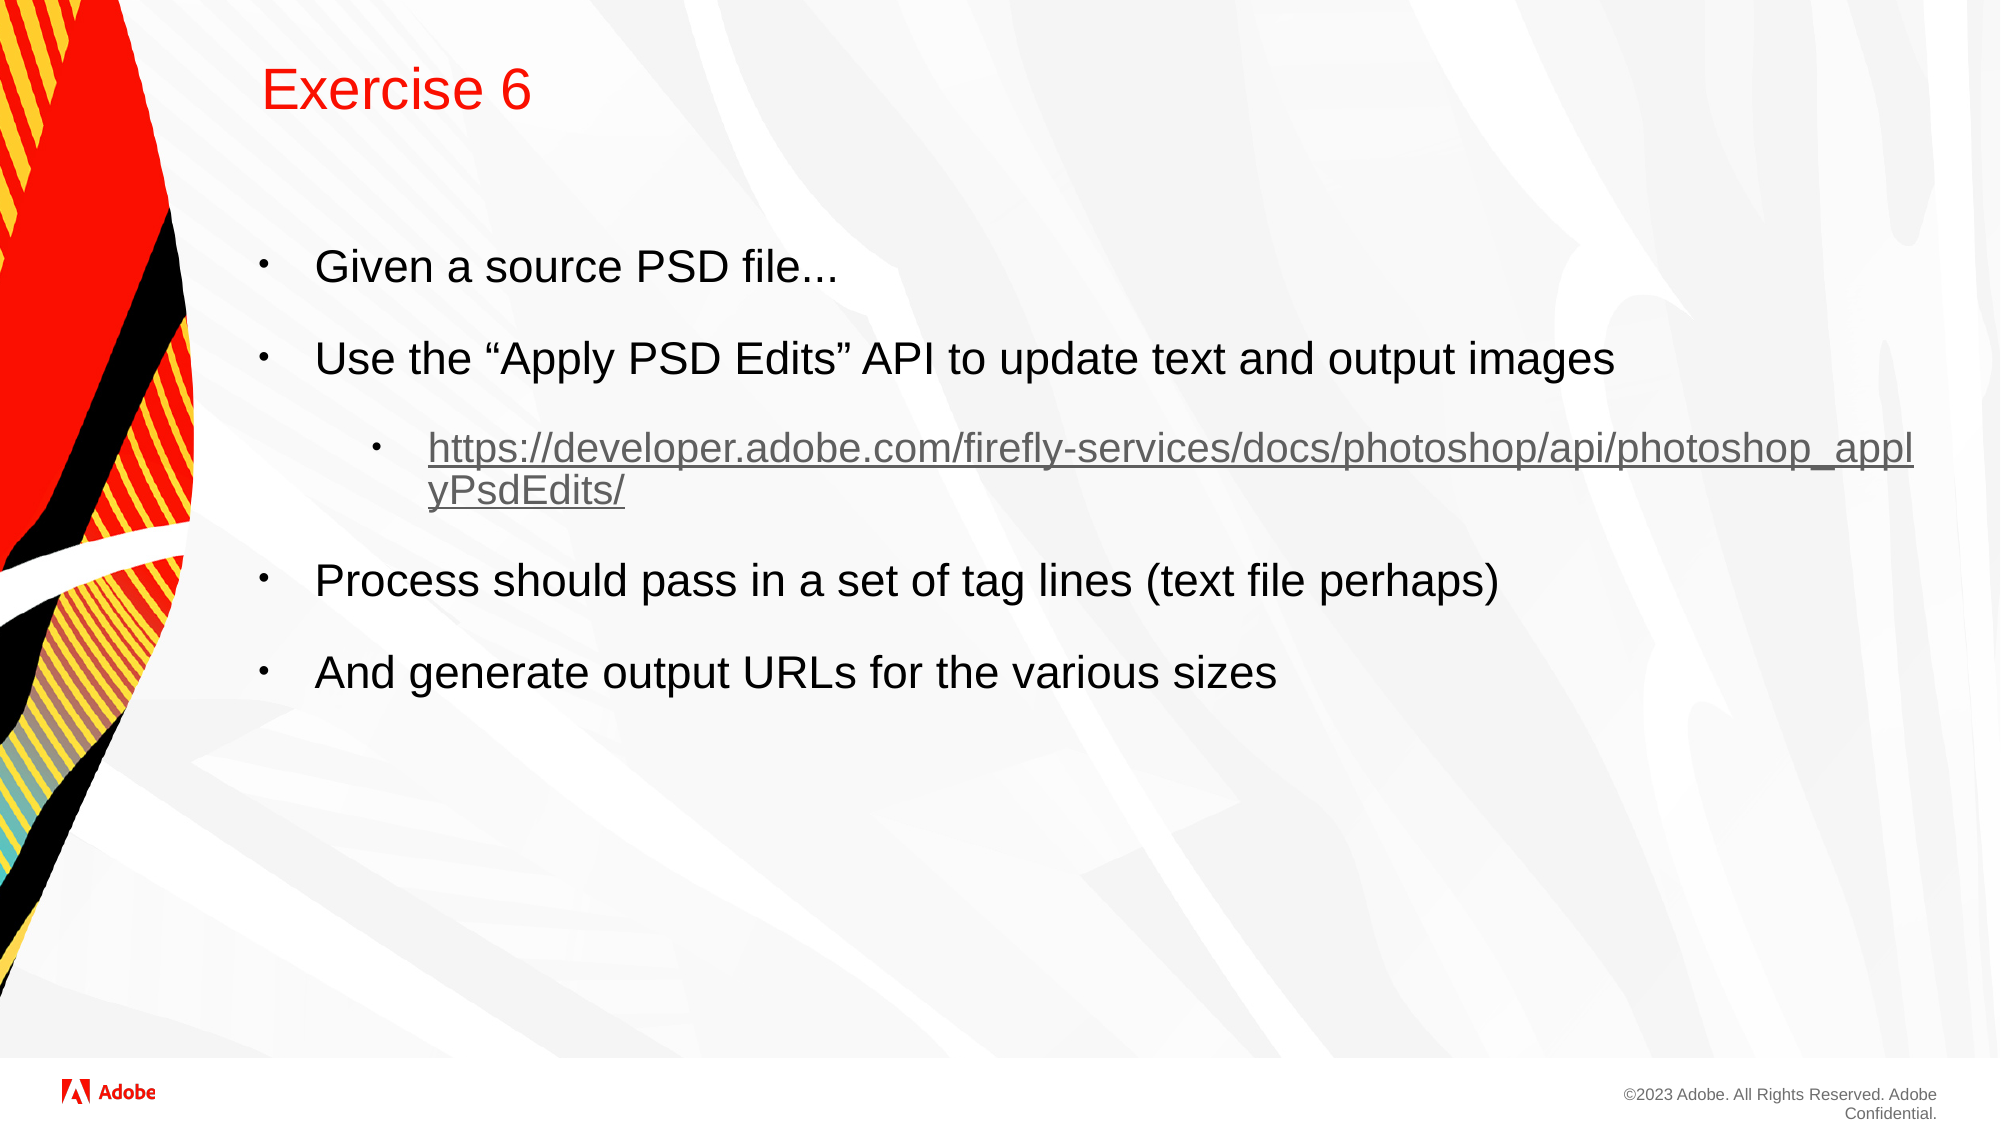

# Exercise 6
Given a source PSD file...
Use the “Apply PSD Edits” API to update text and output images
https://developer.adobe.com/firefly-services/docs/photoshop/api/photoshop_applyPsdEdits/
Process should pass in a set of tag lines (text file perhaps)
And generate output URLs for the various sizes